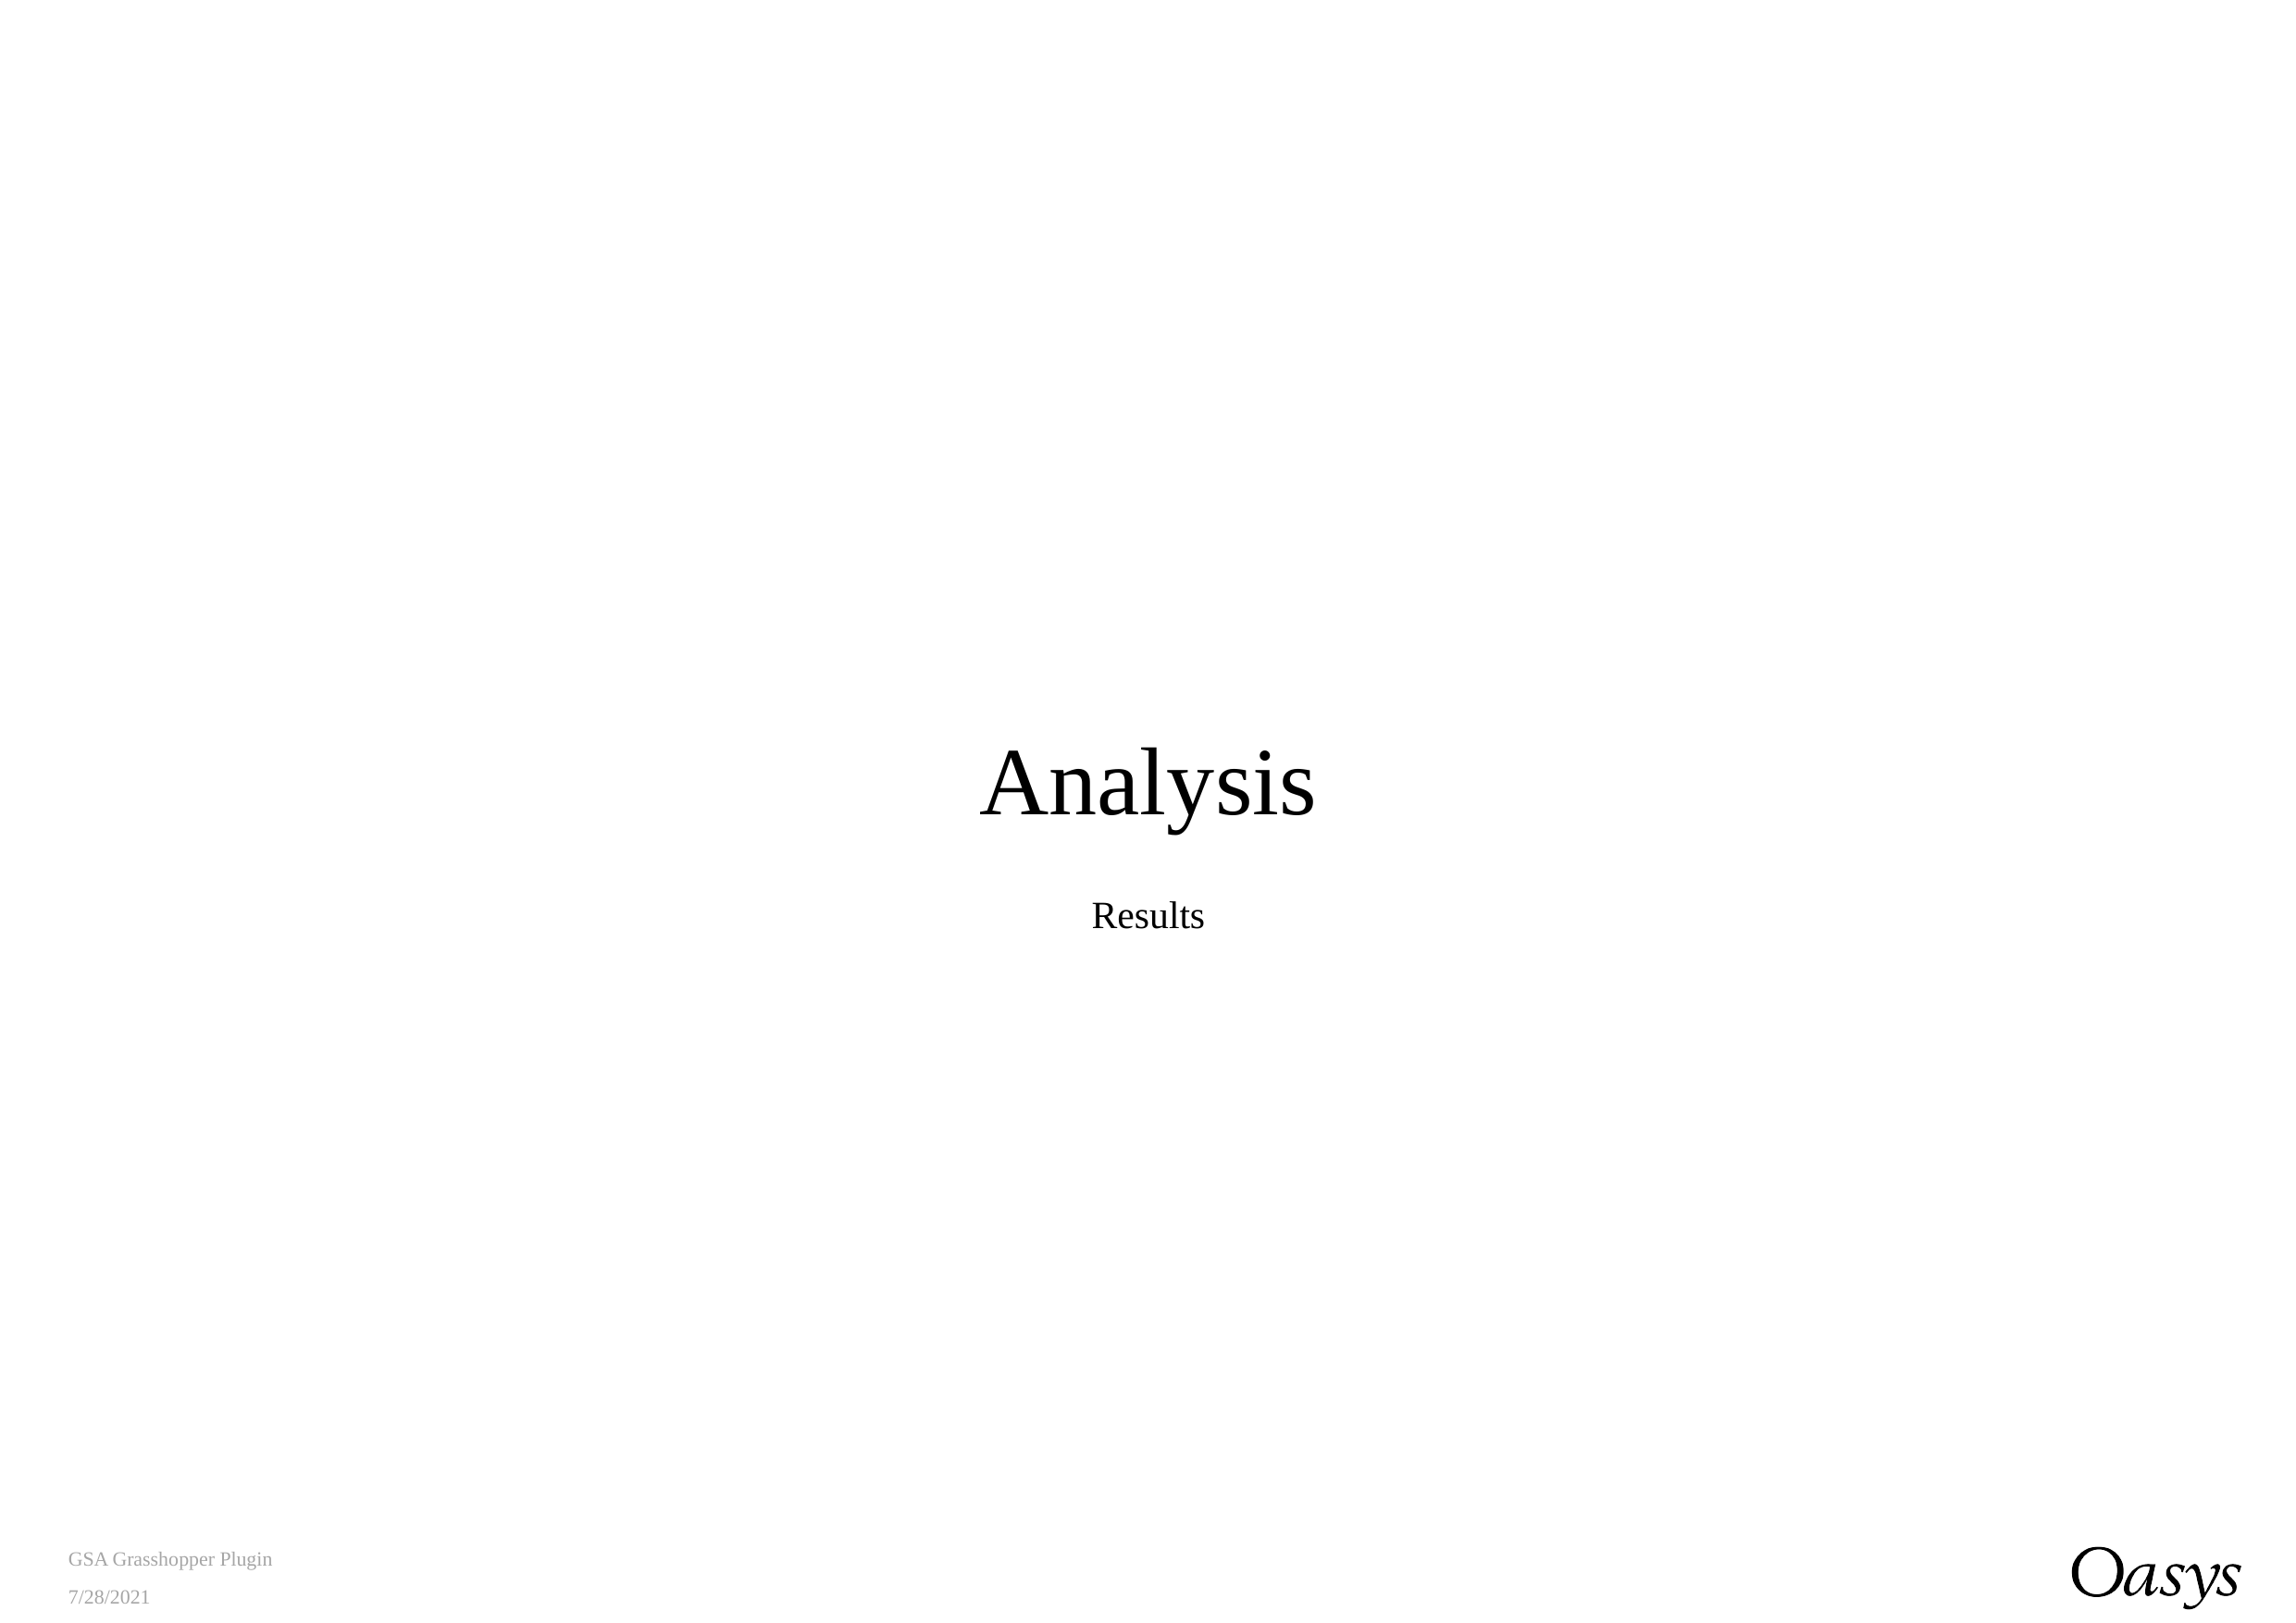

# Analysis
Results
GSA Grasshopper Plugin
7/28/2021